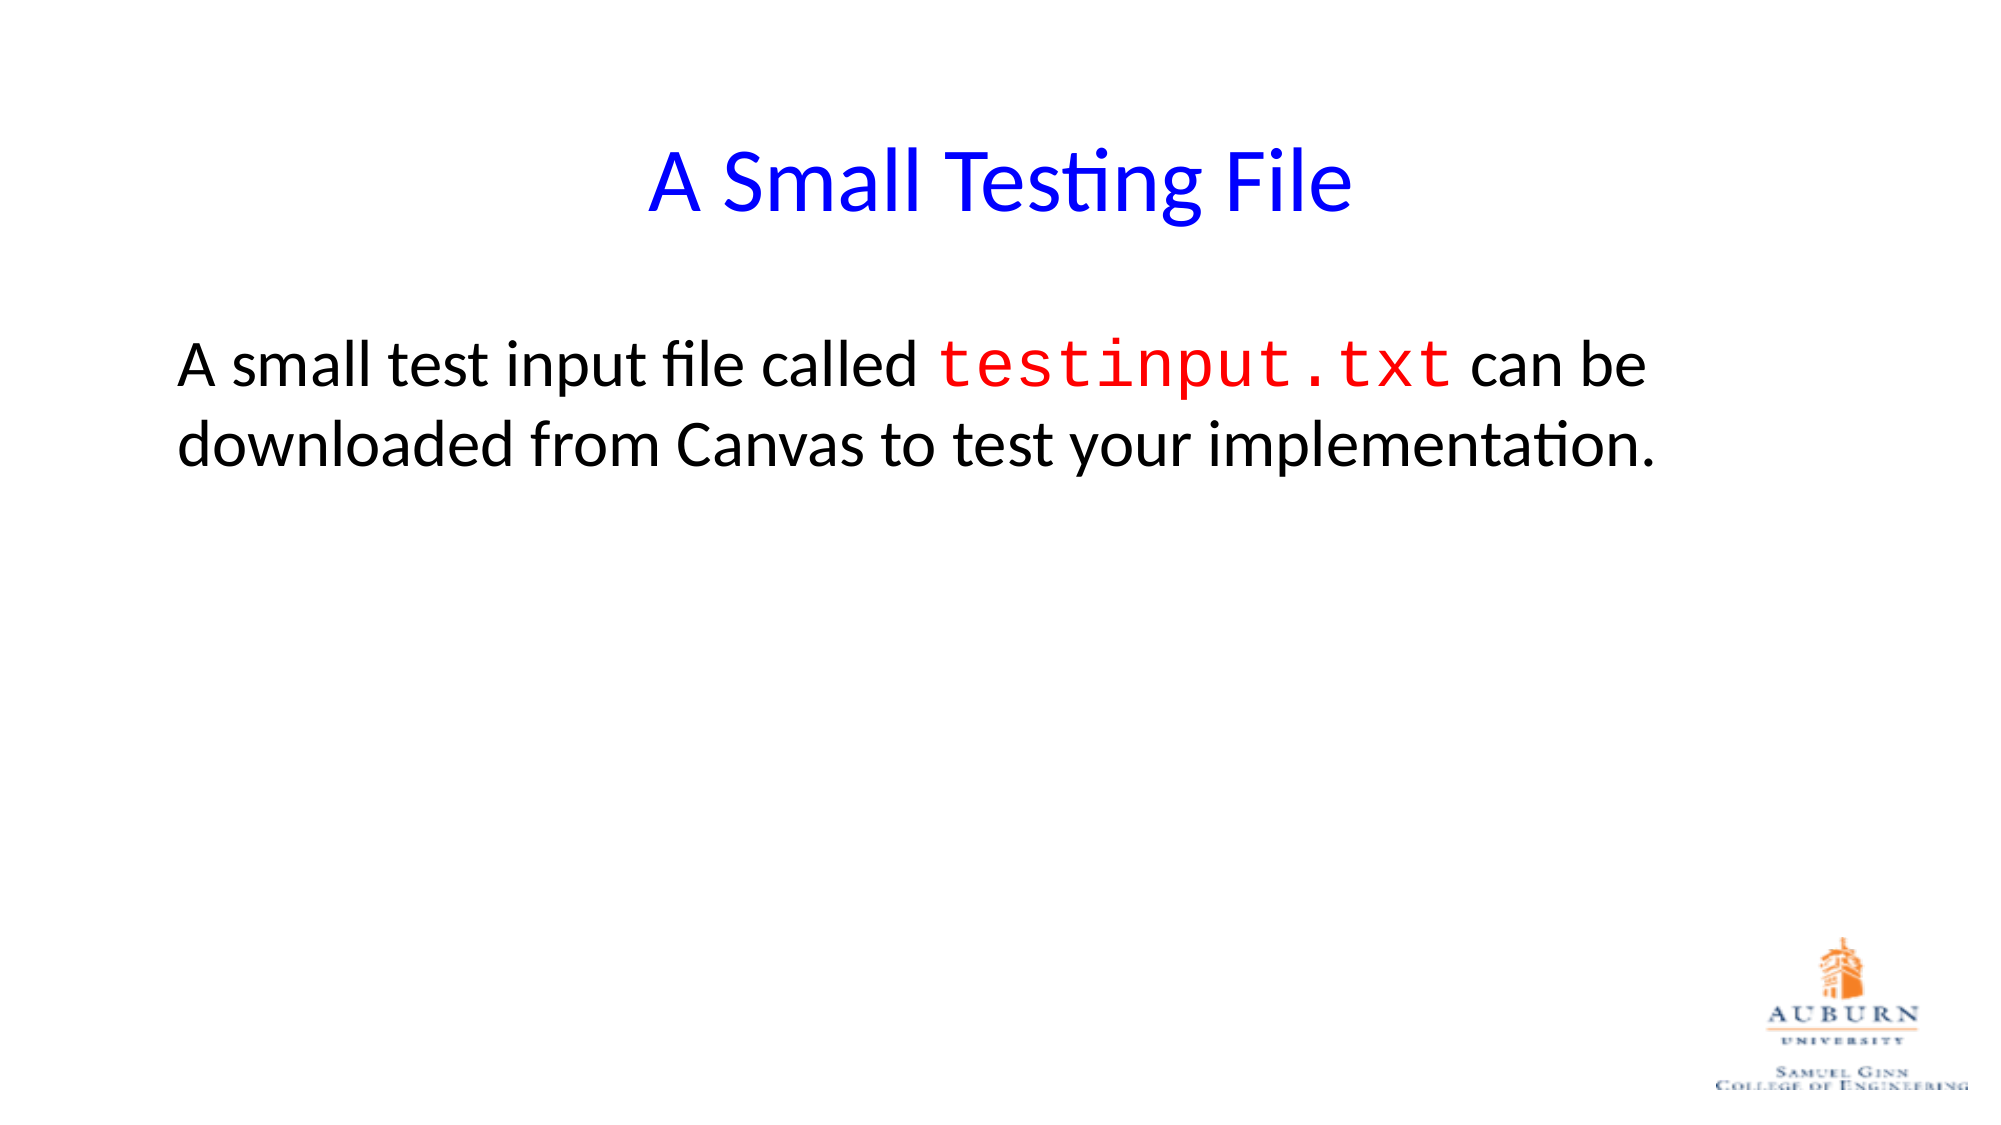

# A Small Testing File
A small test input file called testinput.txt can be downloaded from Canvas to test your implementation.